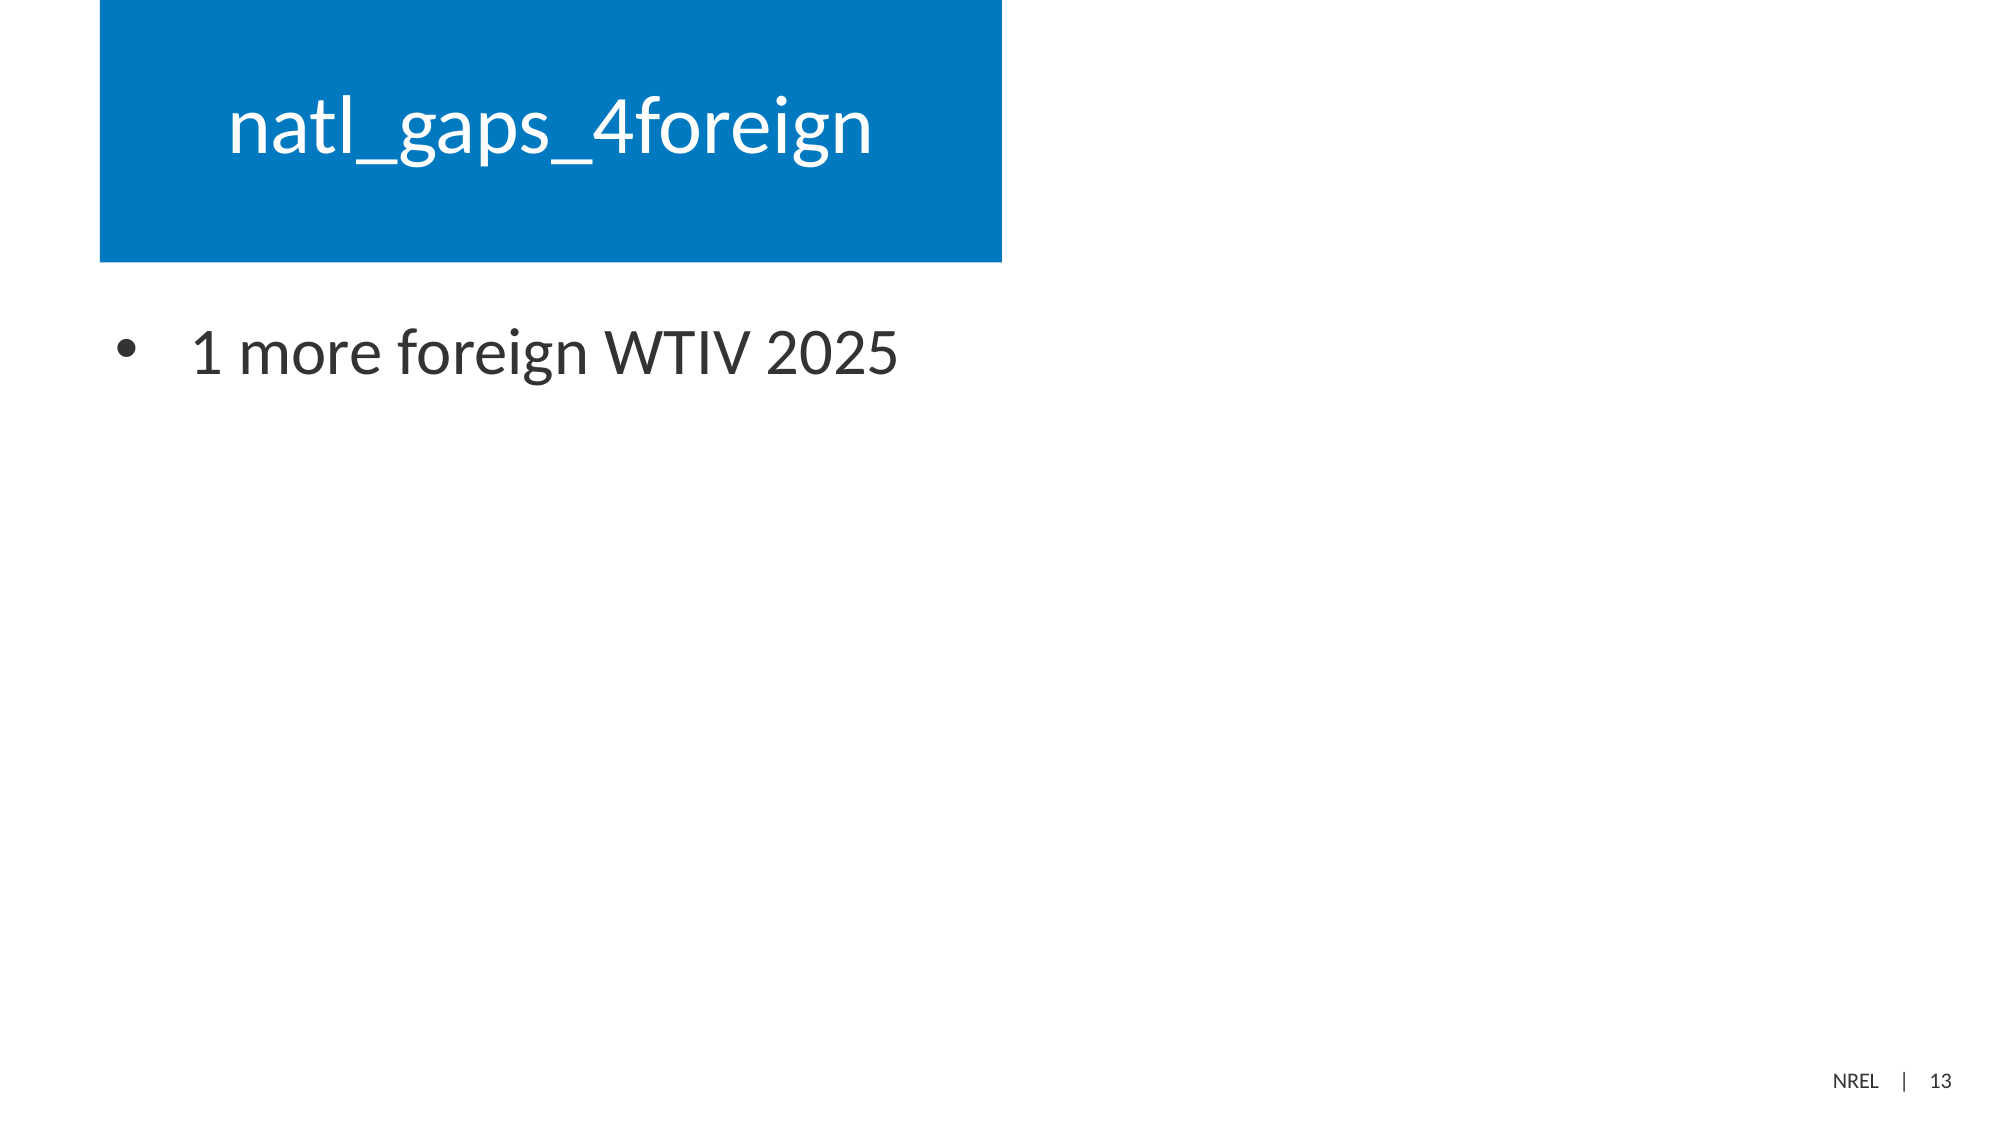

# natl_gaps_4foreign
1 more foreign WTIV 2025